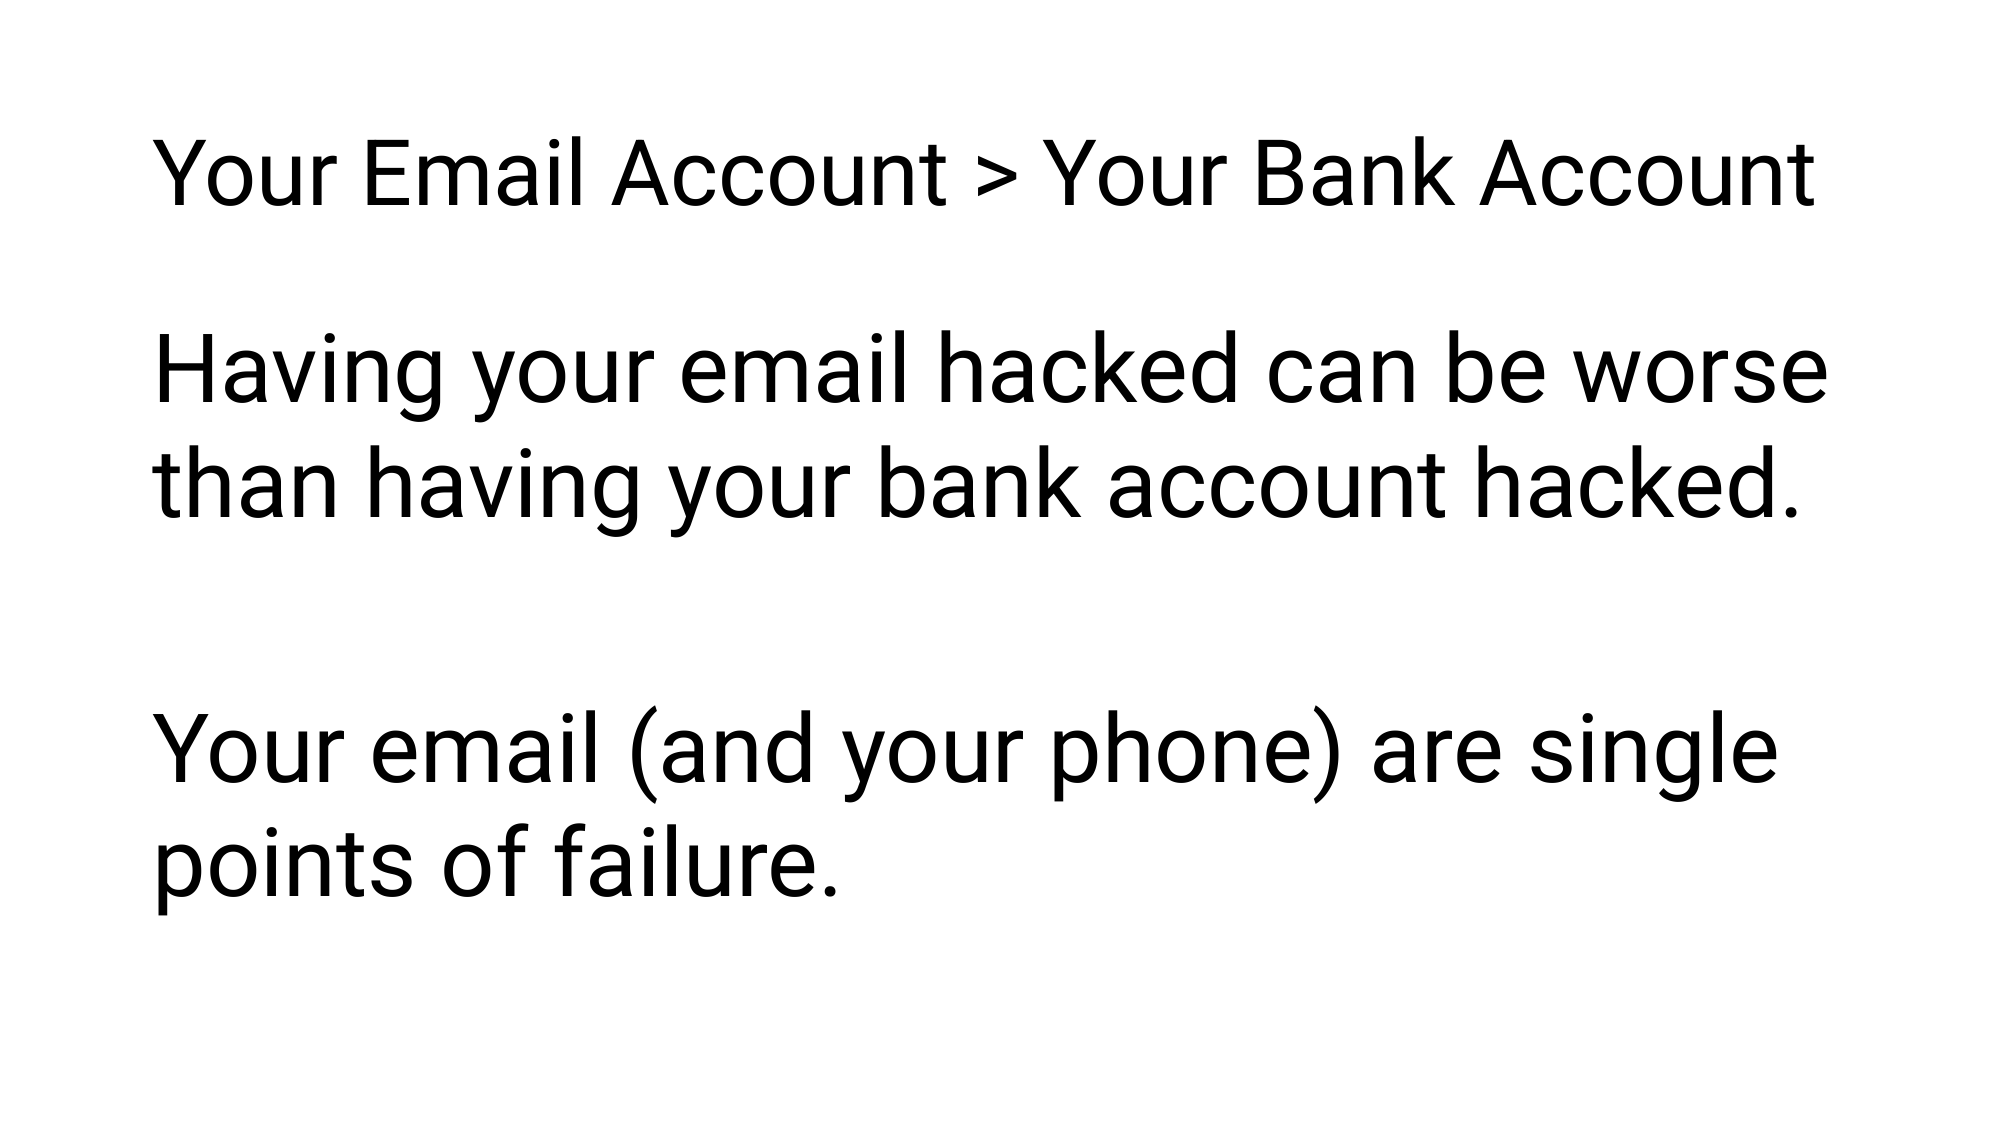

# Your Email Account > Your Bank Account
Having your email hacked can be worse than having your bank account hacked.

Your email (and your phone) are single points of failure.